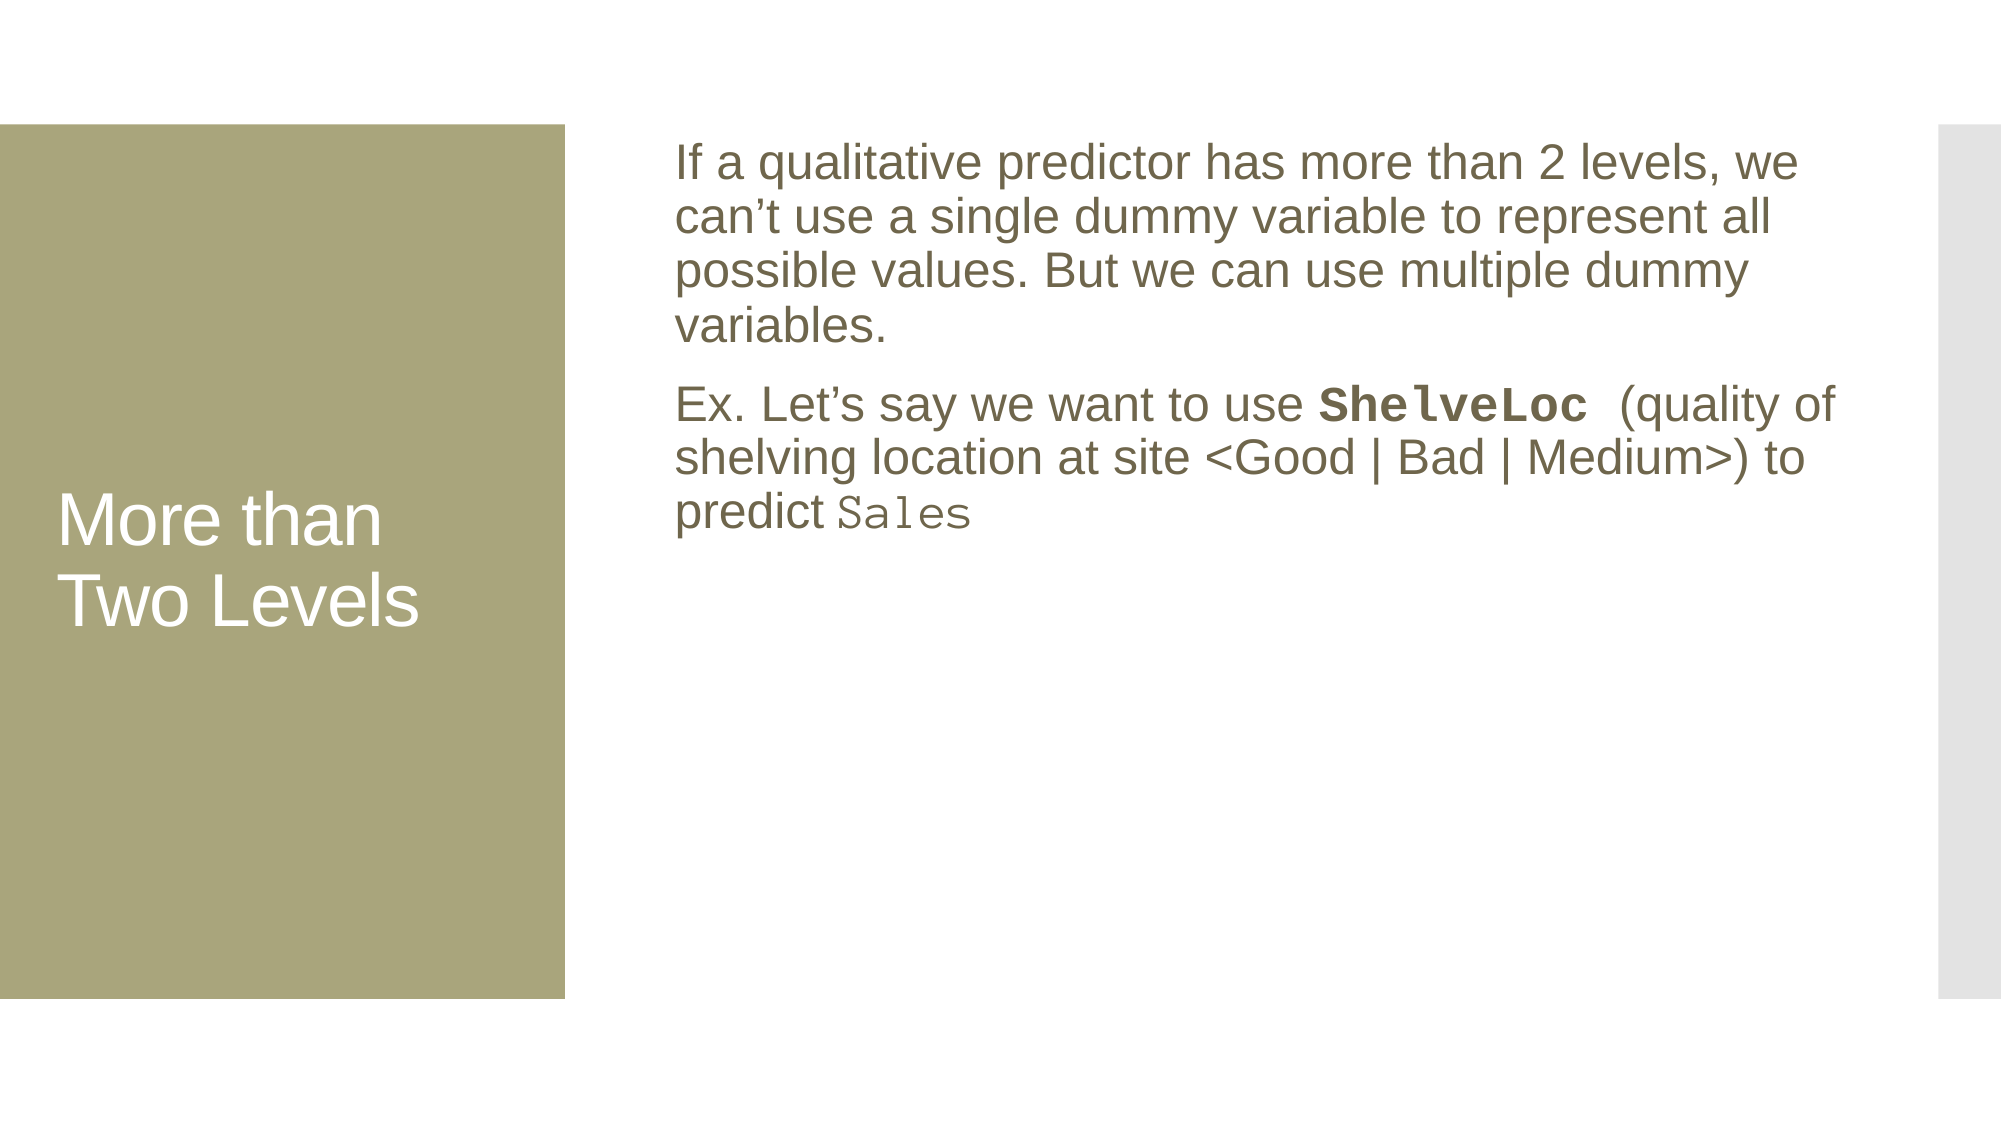

If a qualitative predictor has more than 2 levels, we can’t use a single dummy variable to represent all possible values. But we can use multiple dummy variables.
Ex. Let’s say we want to use ShelveLoc (quality of shelving location at site <Good | Bad | Medium>) to predict Sales

# More than Two Levels